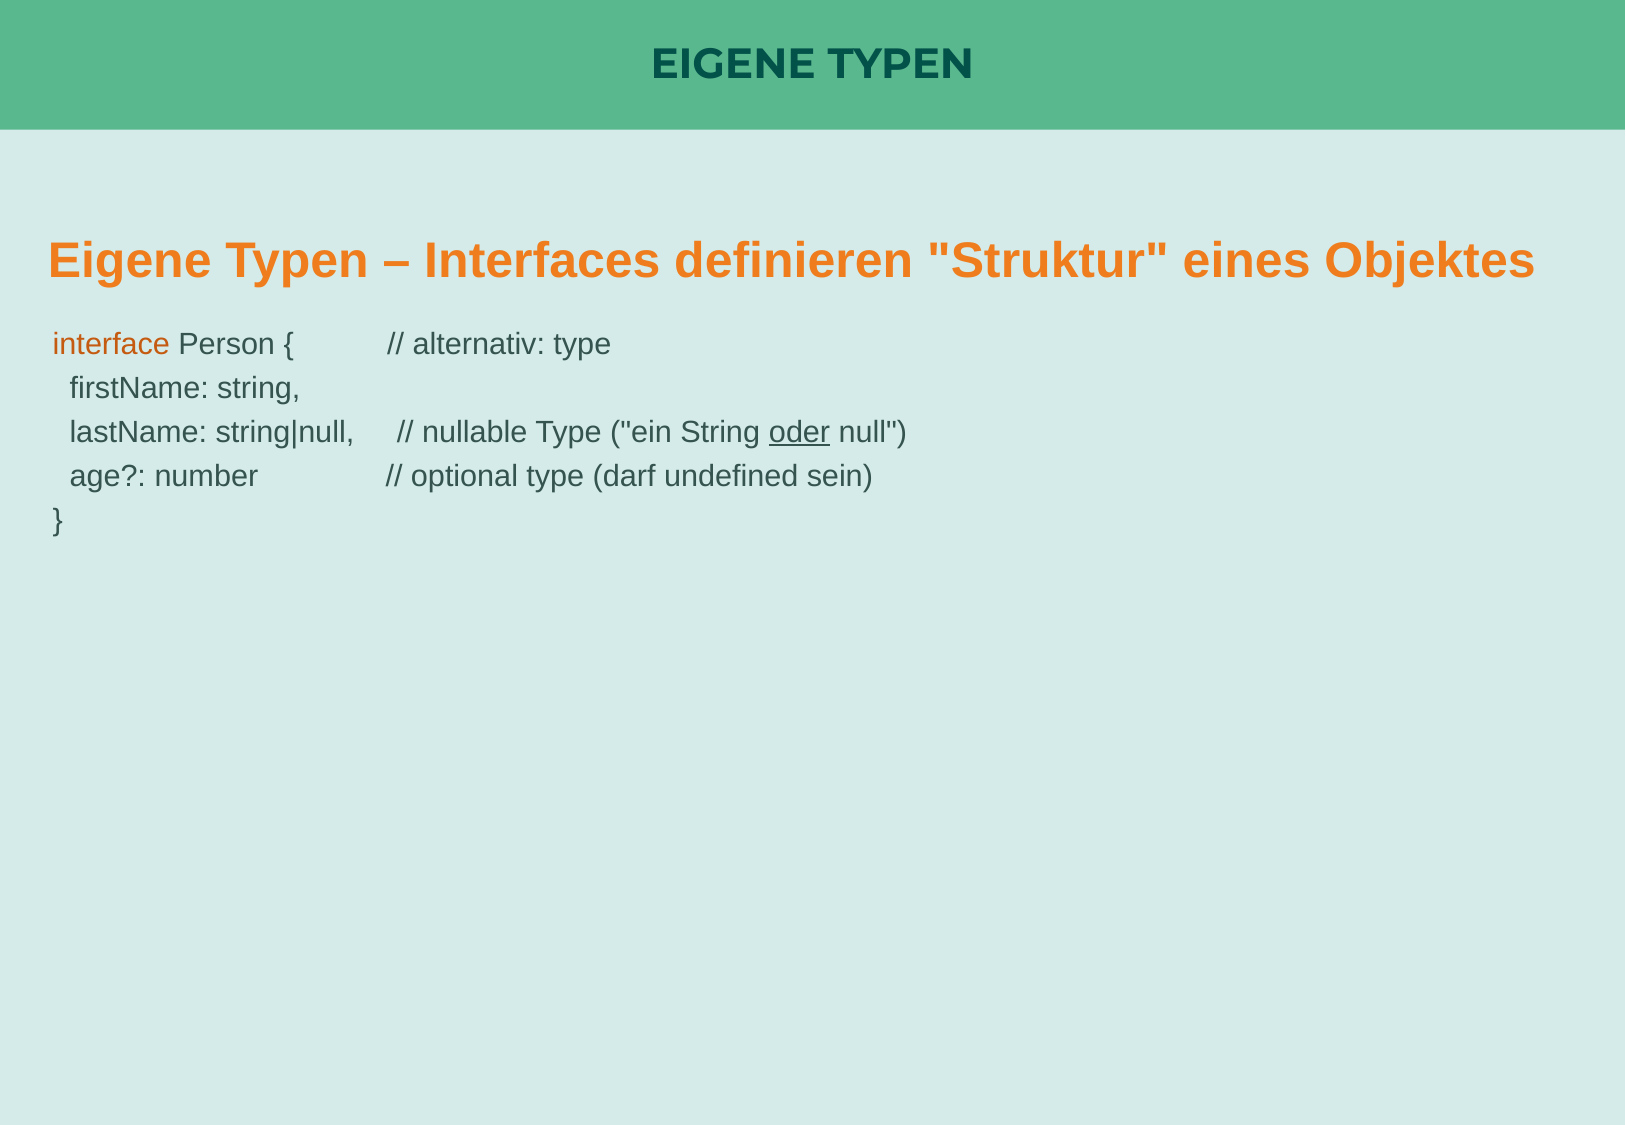

# Eigene Typen
Eigene Typen – Interfaces definieren "Struktur" eines Objektes
interface Person {           // alternativ: type
  firstName: string,
  lastName: string|null,     // nullable Type ("ein String oder null")
  age?: number               // optional type (darf undefined sein)
}